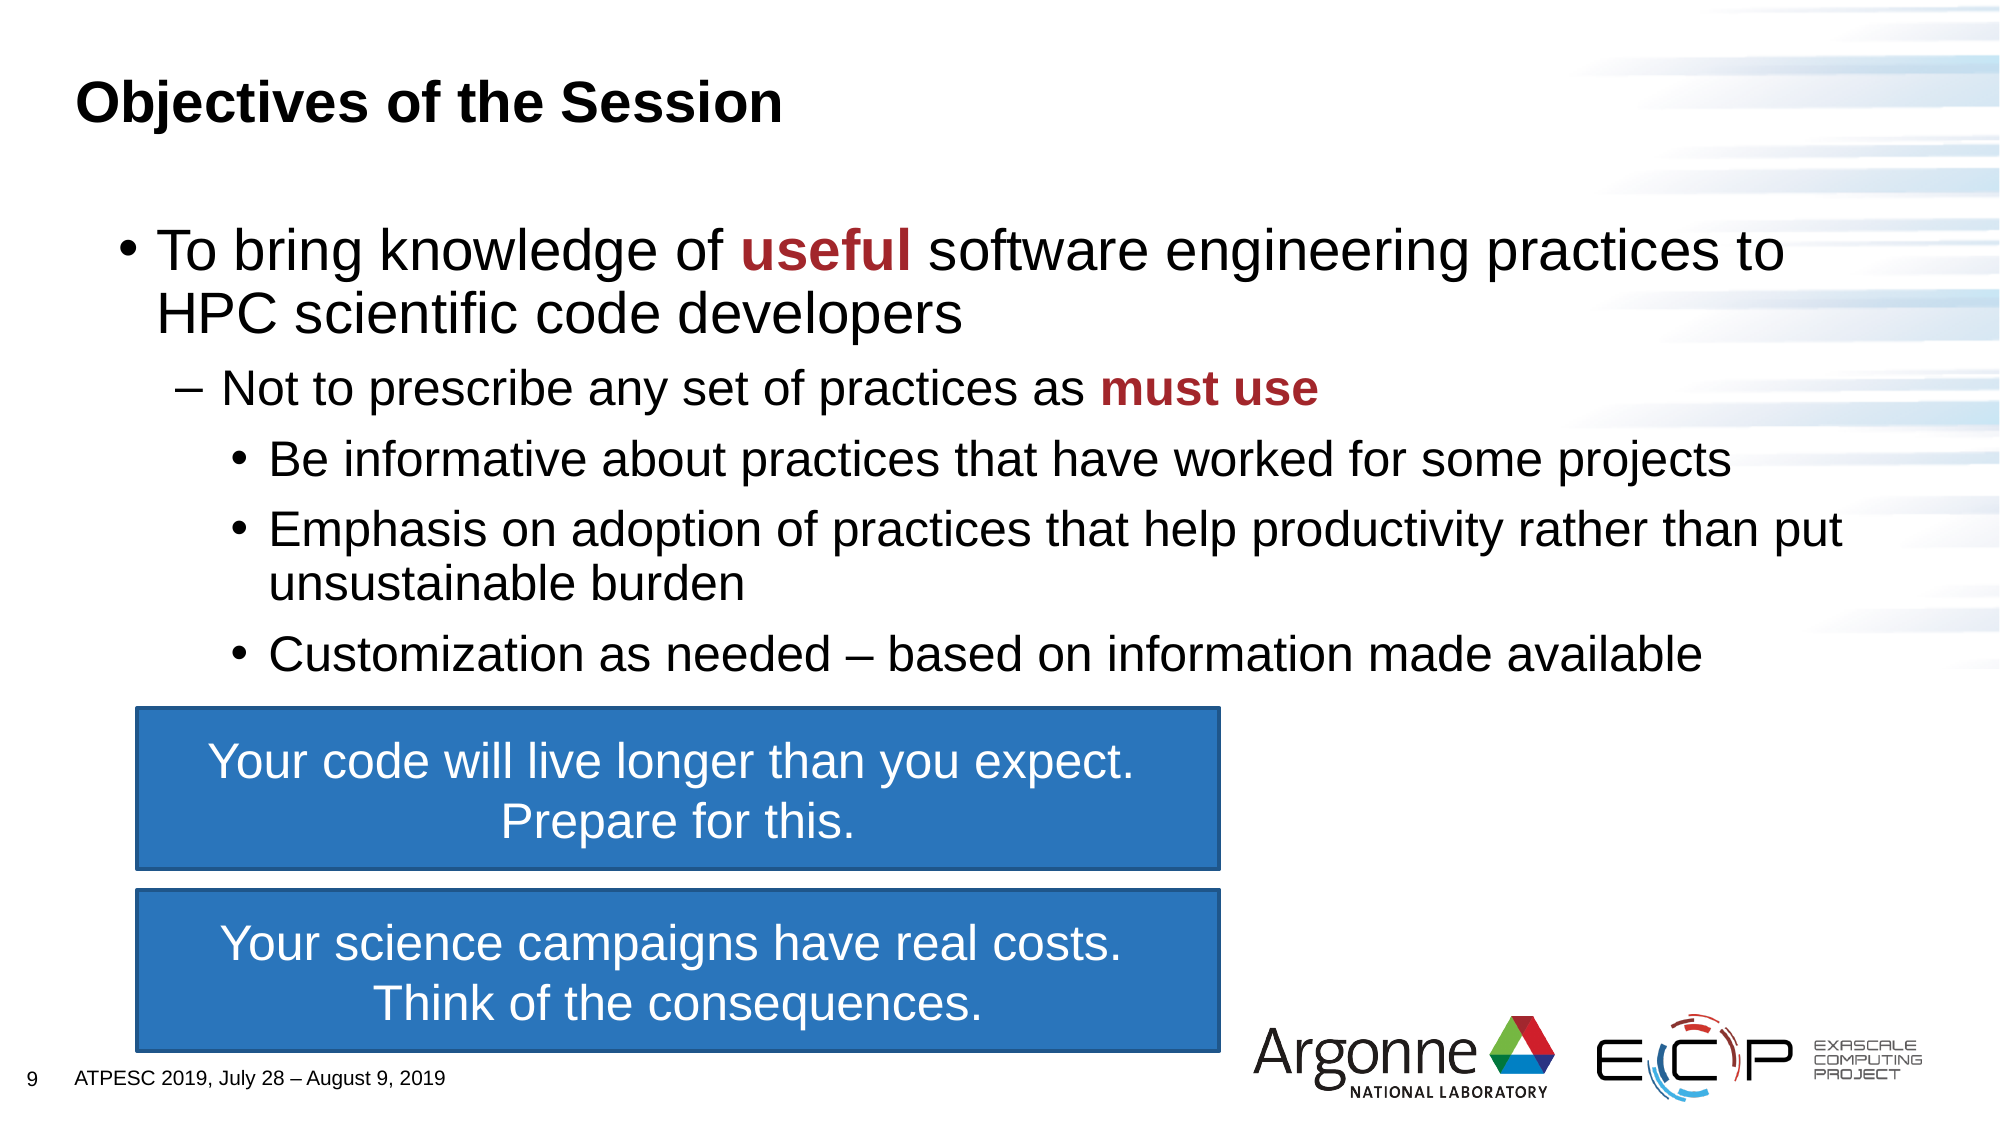

# Objectives of the Session
To bring knowledge of useful software engineering practices to HPC scientific code developers
Not to prescribe any set of practices as must use
Be informative about practices that have worked for some projects
Emphasis on adoption of practices that help productivity rather than put unsustainable burden
Customization as needed – based on information made available

Your code will live longer than you expect.
Prepare for this.
Your science campaigns have real costs.
Think of the consequences.